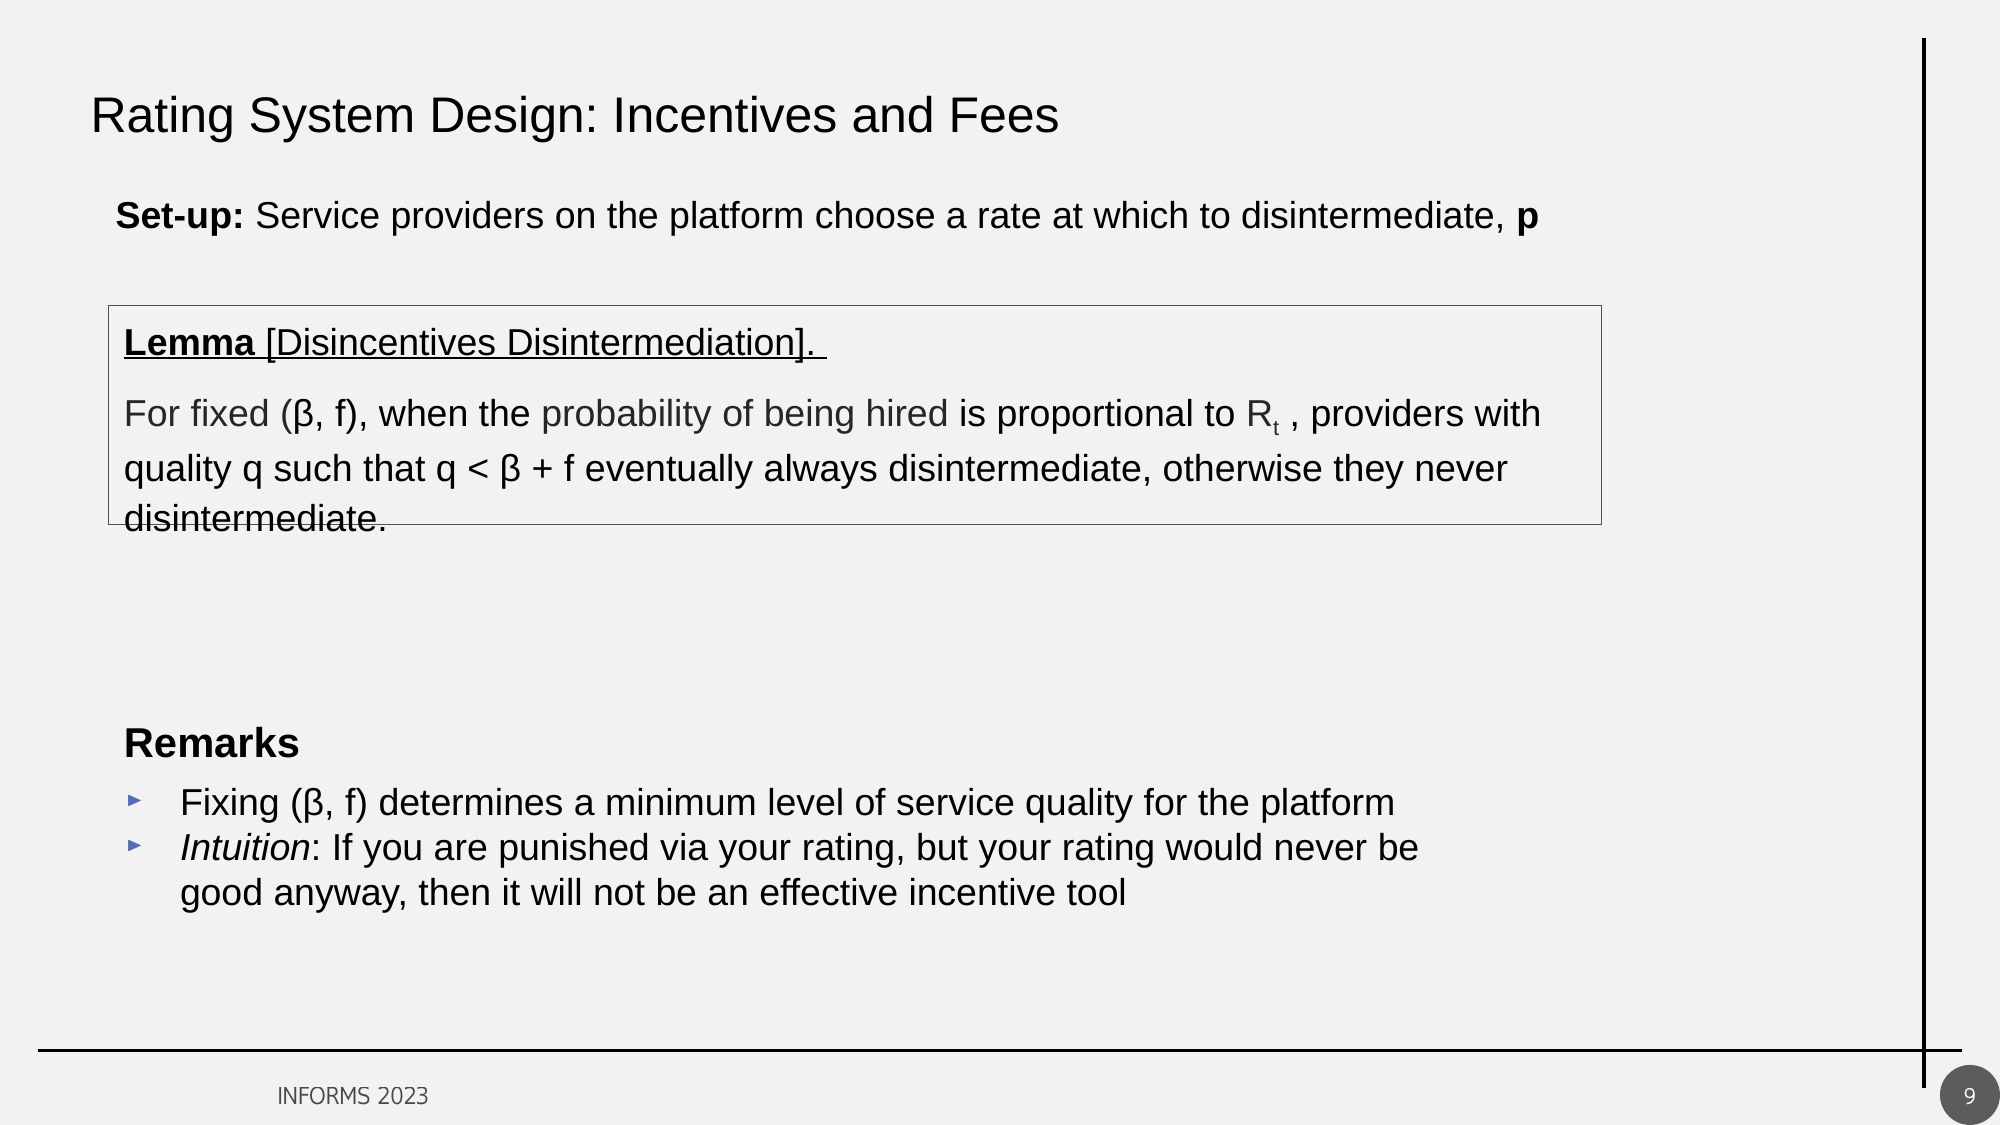

Rating System Design: Incentives and Fees
Set-up: Service providers on the platform choose a rate at which to disintermediate, p
Lemma [Disincentives Disintermediation].
For fixed (β, f), when the probability of being hired is proportional to Rt , providers with quality q such that q < β + f eventually always disintermediate, otherwise they never disintermediate.
Remarks
Fixing (β, f) determines a minimum level of service quality for the platform
Intuition: If you are punished via your rating, but your rating would never be good anyway, then it will not be an effective incentive tool
9
INFORMS 2023